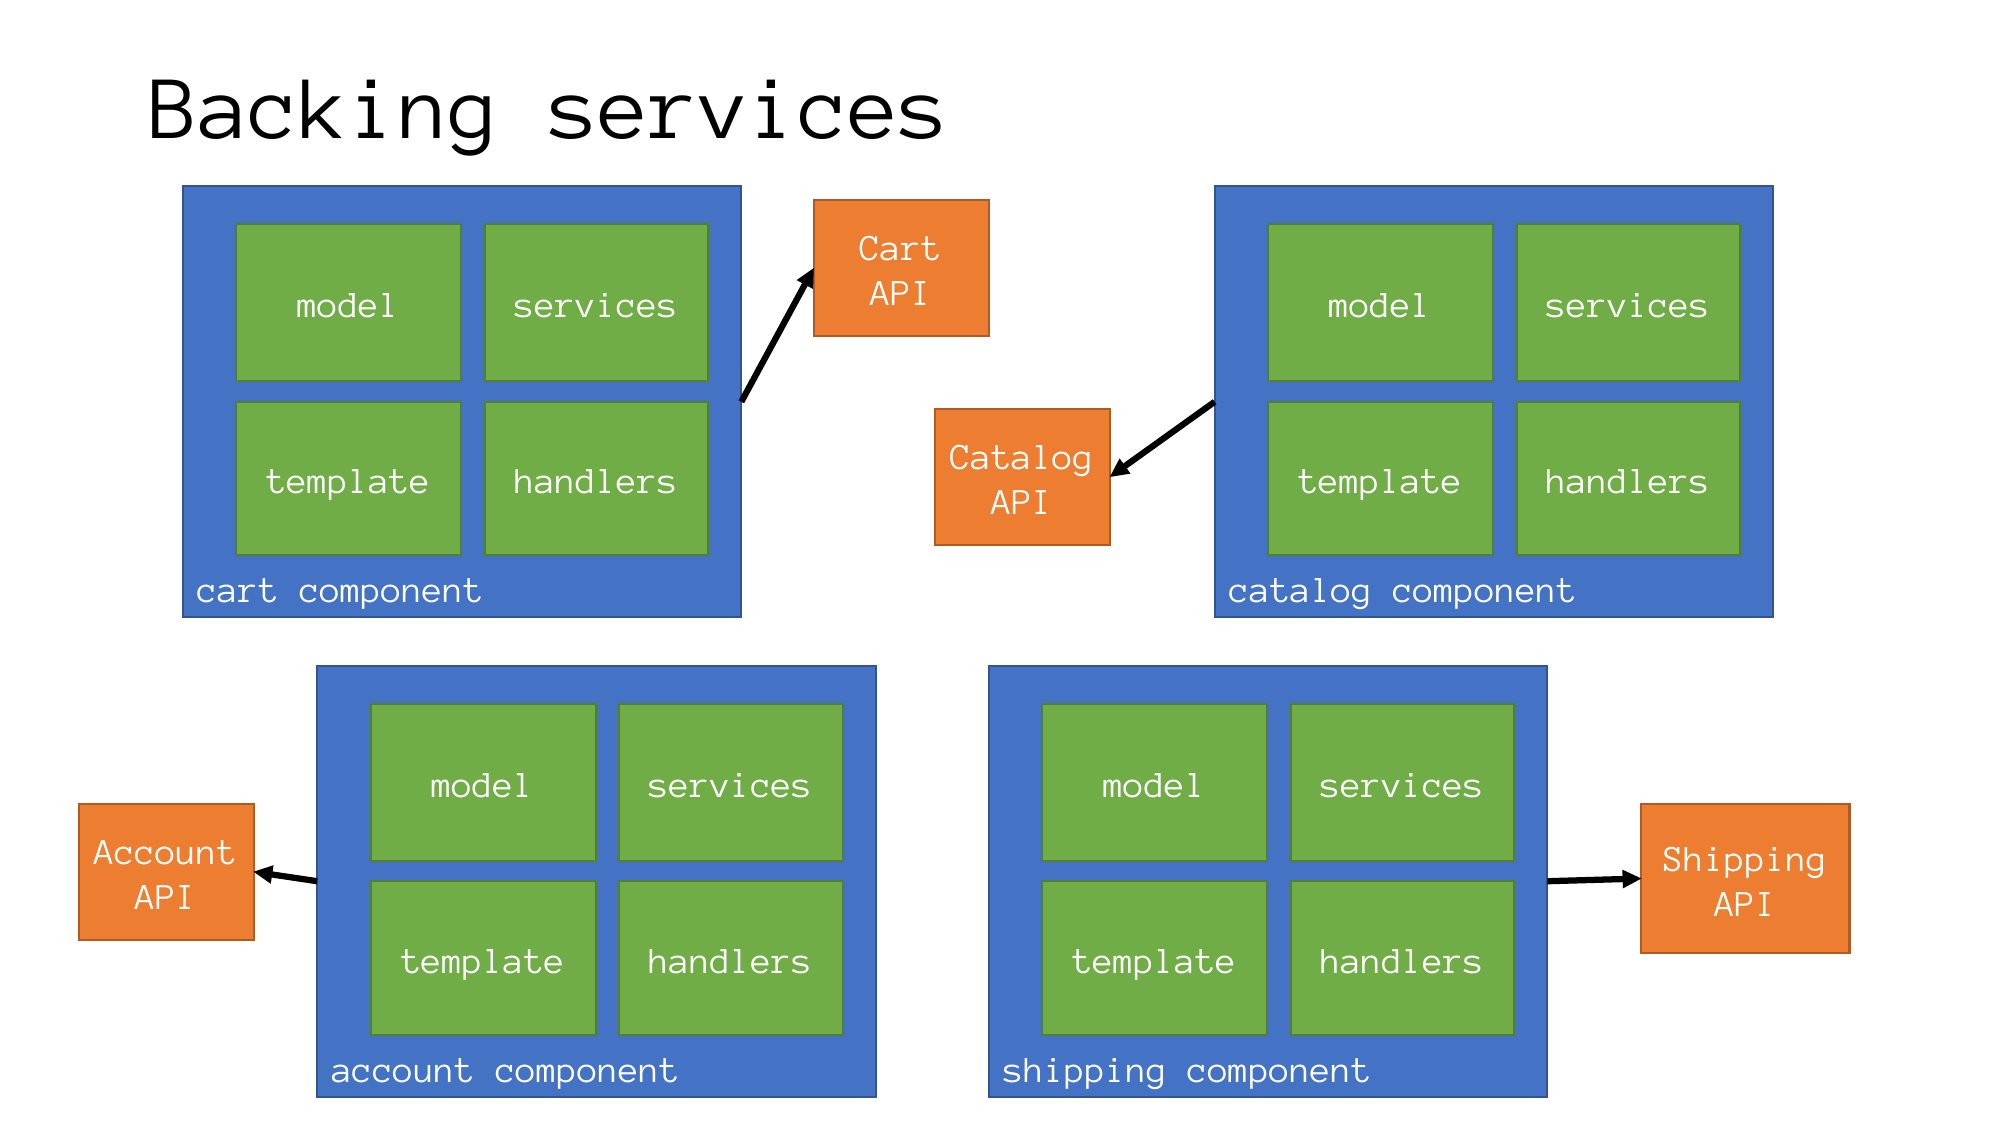

# Backing services
cart component
model
services
template
handlers
catalog component
model
services
template
handlers
Cart API
CatalogAPI
account component
model
services
template
handlers
shipping component
model
services
template
handlers
AccountAPI
Shipping API